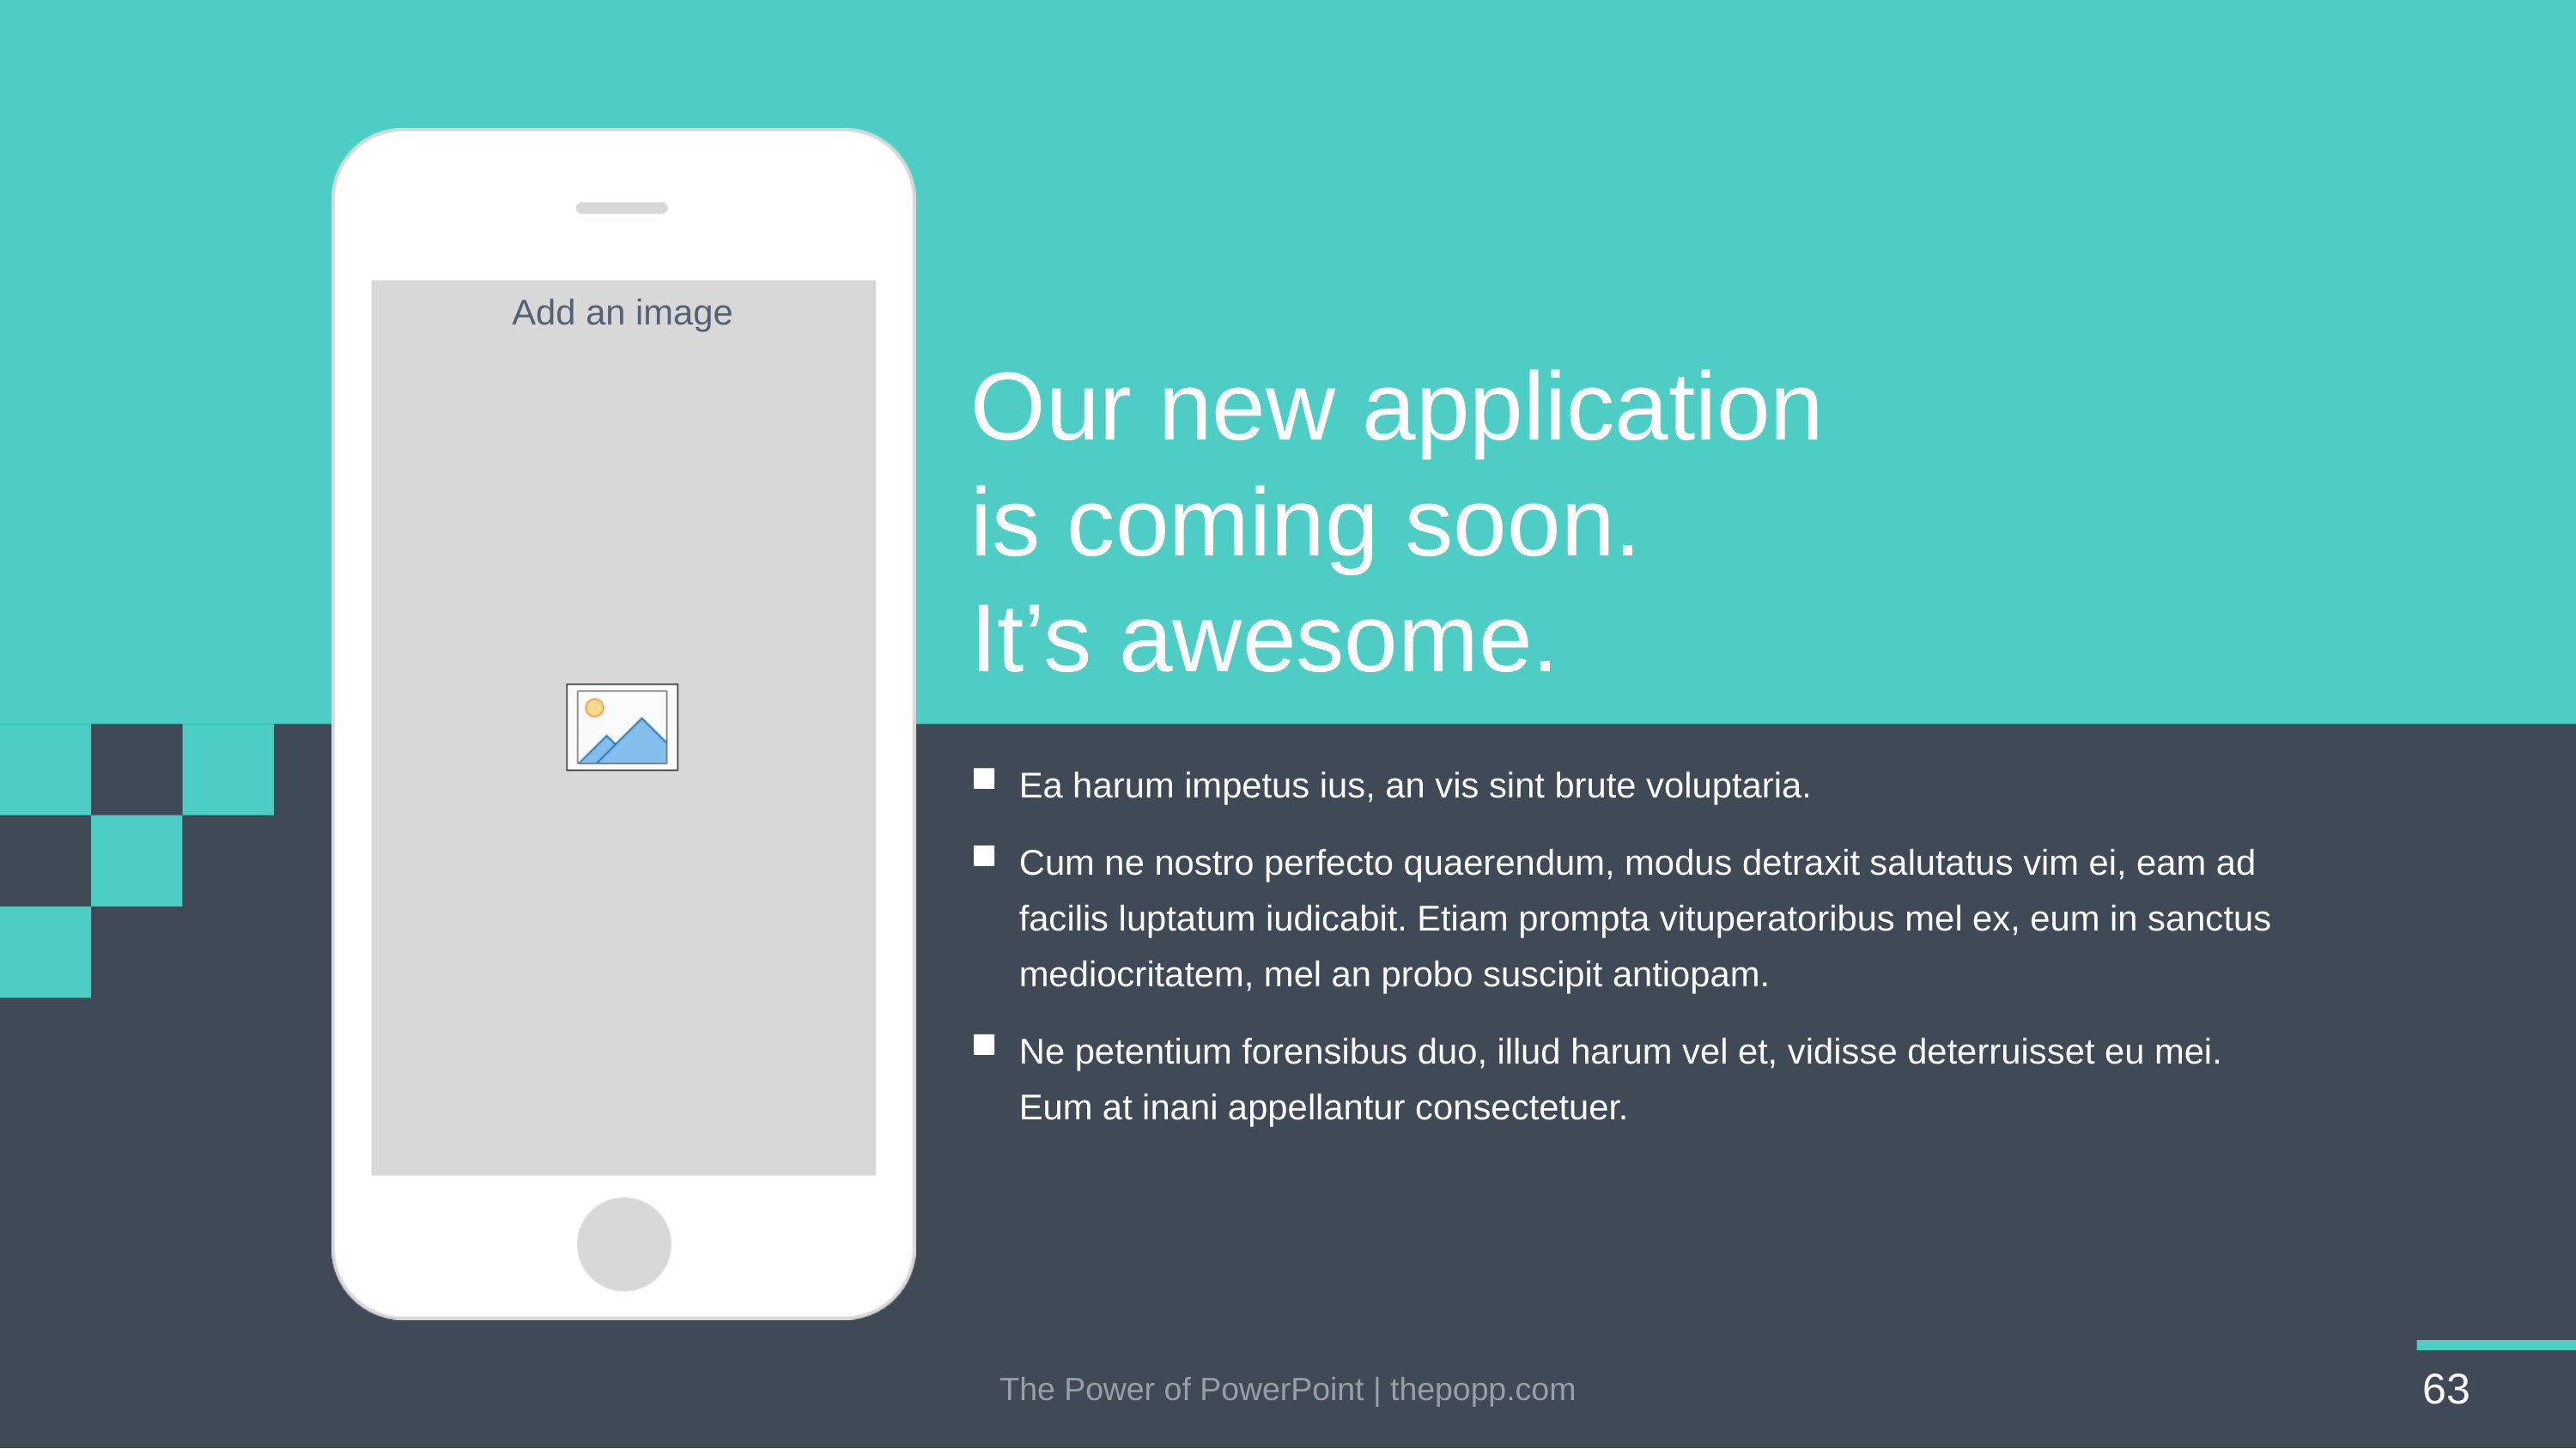

Our new application
is coming soon.
It’s awesome.

Ea harum impetus ius, an vis sint brute voluptaria.
Cum ne nostro perfecto quaerendum, modus detraxit salutatus vim ei, eam ad facilis luptatum iudicabit. Etiam prompta vituperatoribus mel ex, eum in sanctus mediocritatem, mel an probo suscipit antiopam.
Ne petentium forensibus duo, illud harum vel et, vidisse deterruisset eu mei. Eum at inani appellantur consectetuer.
The Power of PowerPoint | thepopp.com
63